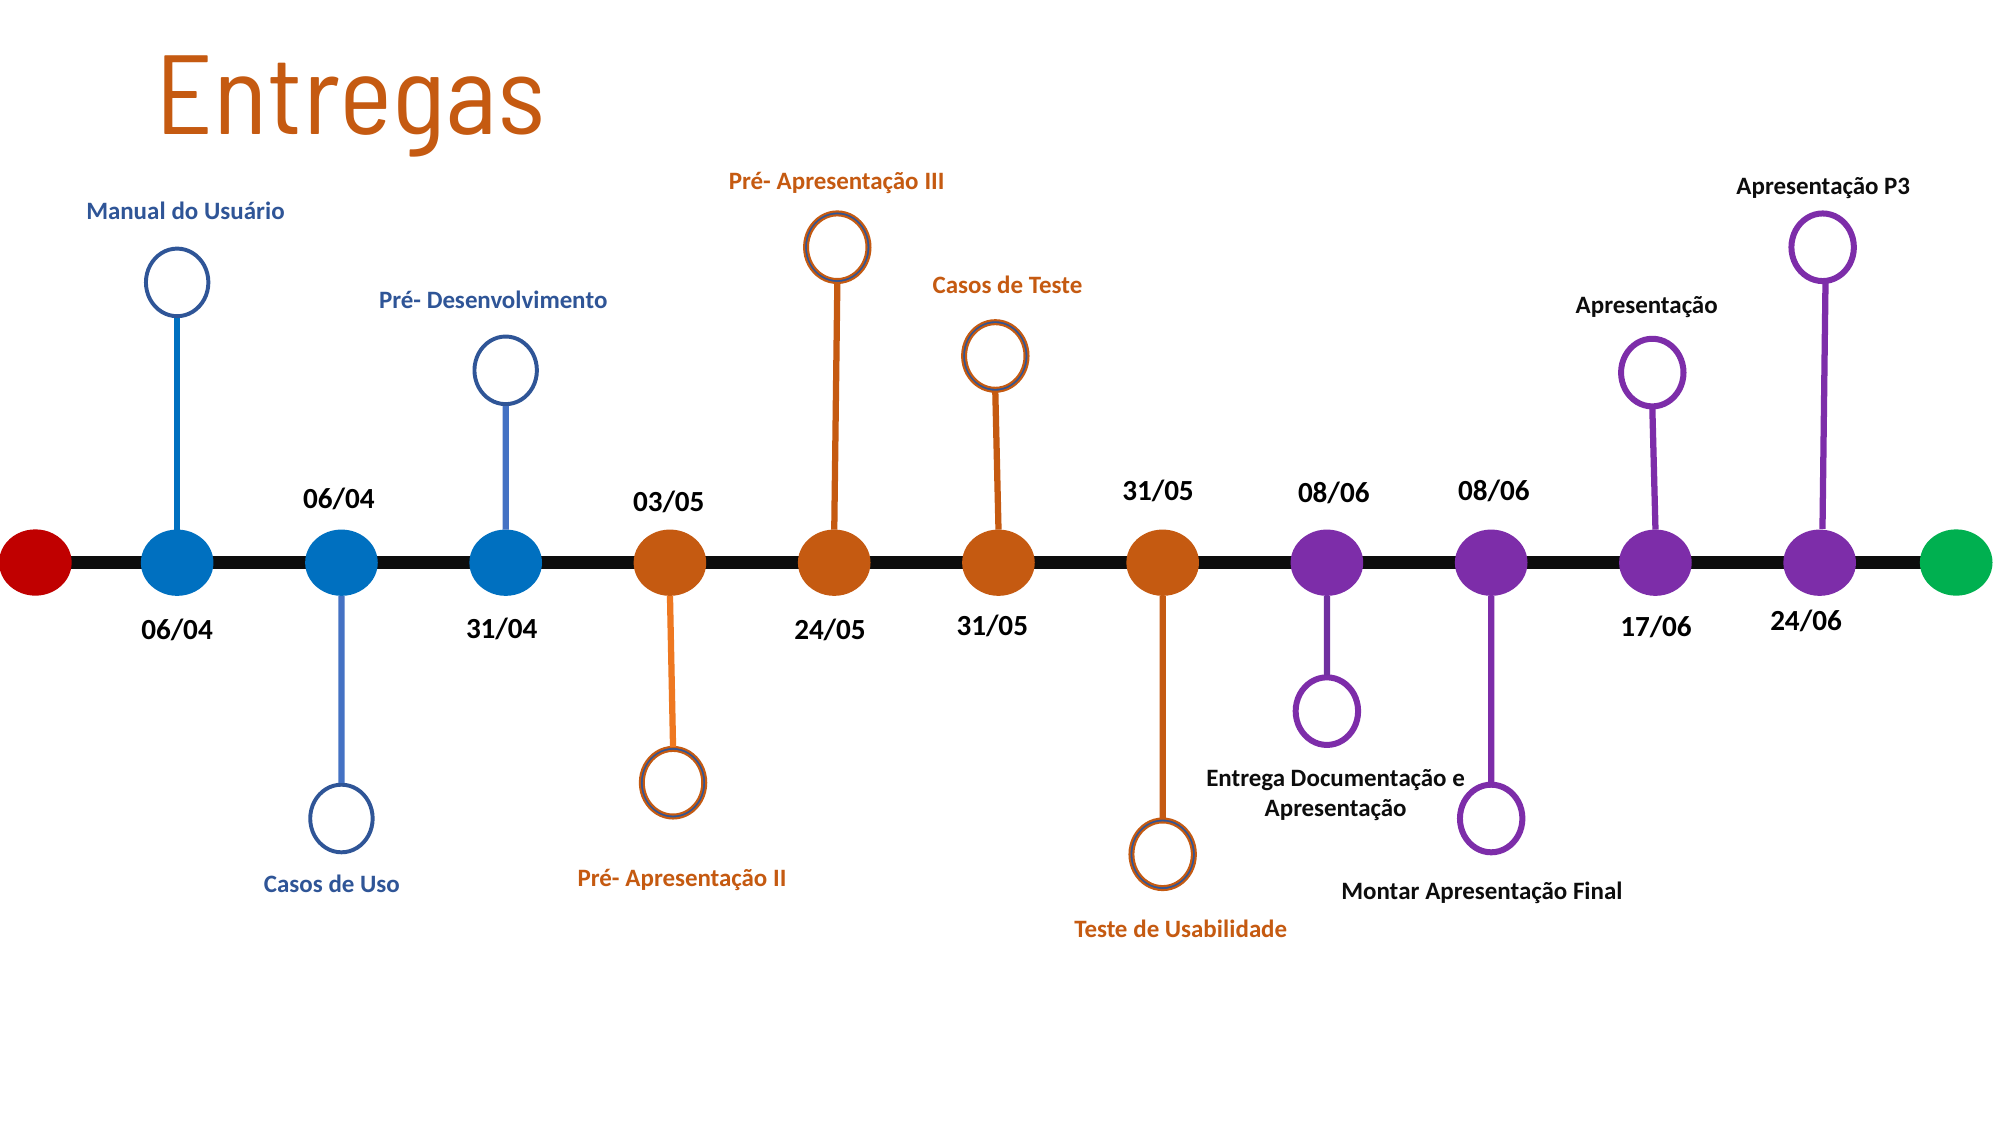

Entregas
Pré- Apresentação III
Apresentação P3
Manual do Usuário

Casos de Teste
Pré- Desenvolvimento
Apresentação

31/05
08/06
08/06
06/04
03/05

24/06
31/05
17/06
31/04
24/05
06/04

Entrega Documentação e Apresentação

Pré- Apresentação II
Casos de Uso
Montar Apresentação Final
Teste de Usabilidade